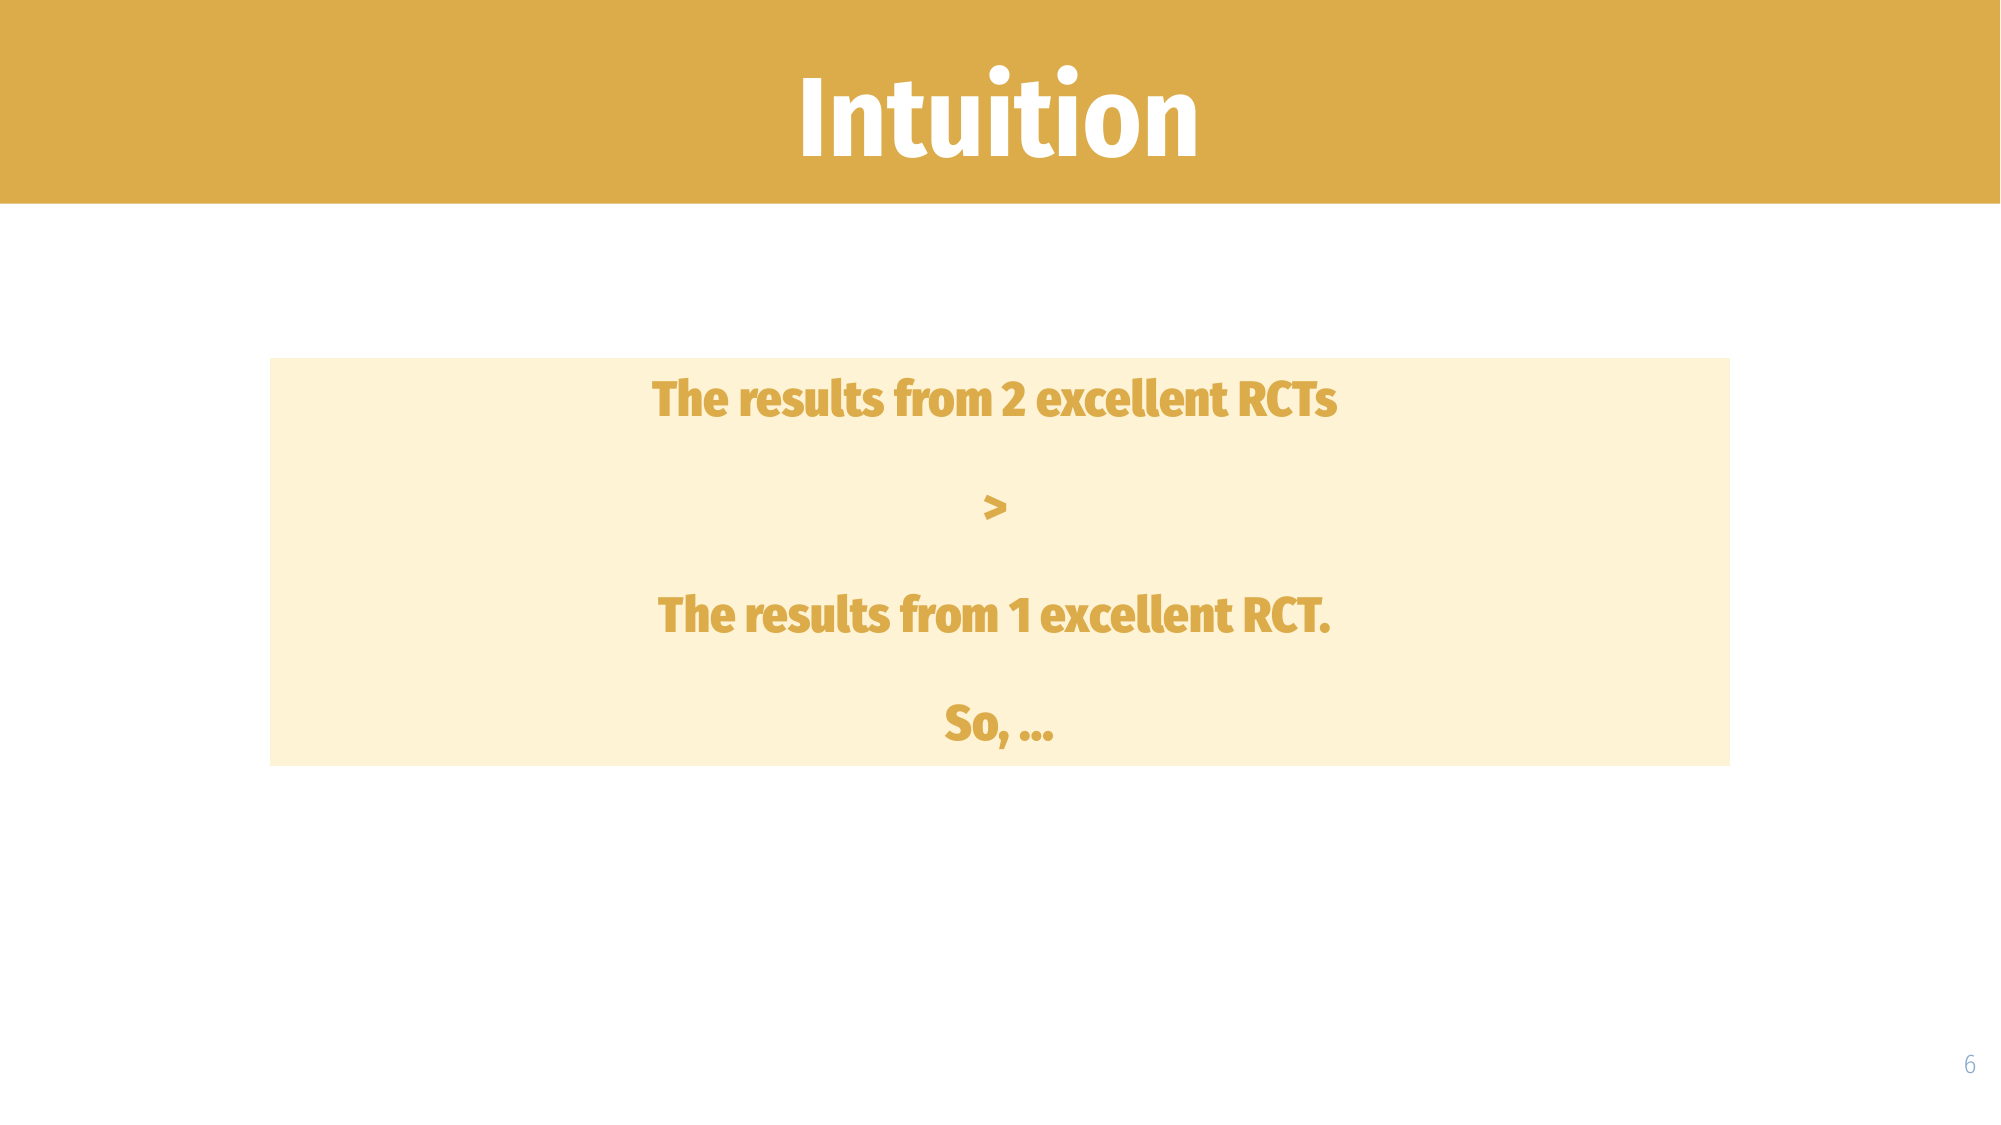

# Intuition
The results from 2 excellent RCTs
>
The results from 1 excellent RCT.
So, …
6